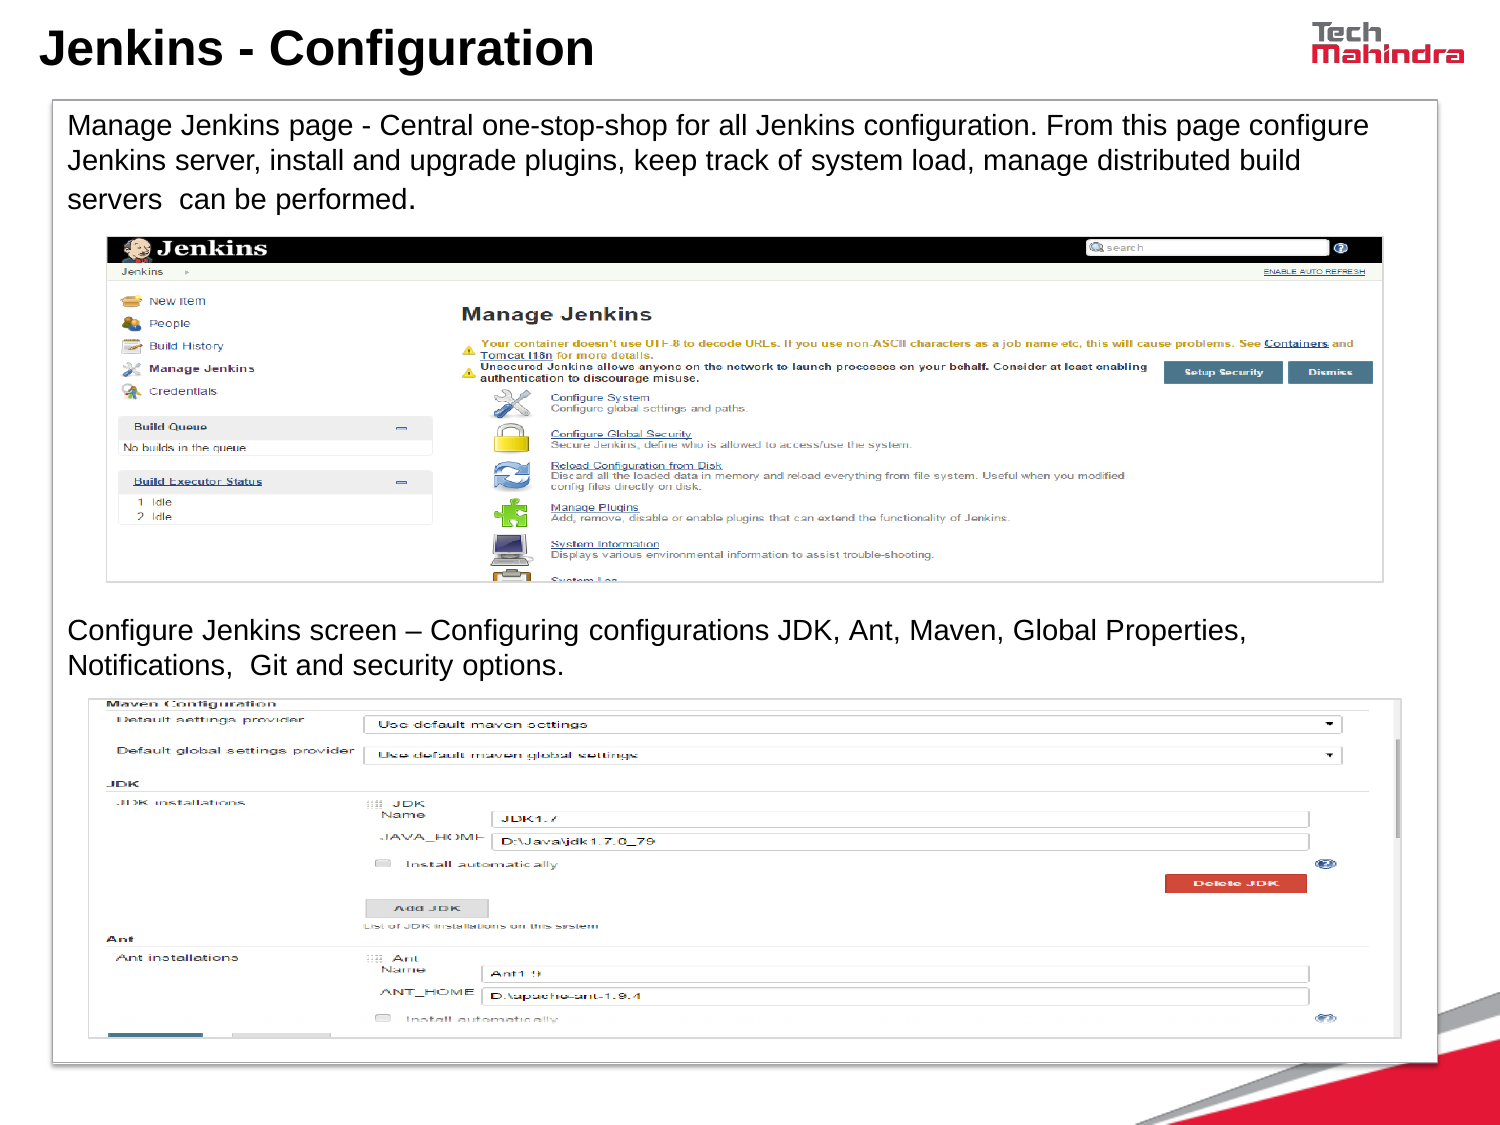

# Jenkins - Configuration

Manage Jenkins page - Central one-stop-shop for all Jenkins configuration. From this page configure  Jenkins server, install and upgrade plugins, keep track of system load, manage distributed build servers  can be performed.

Configure Jenkins screen – Configuring configurations JDK, Ant, Maven, Global Properties, Notifications,  Git and security options.